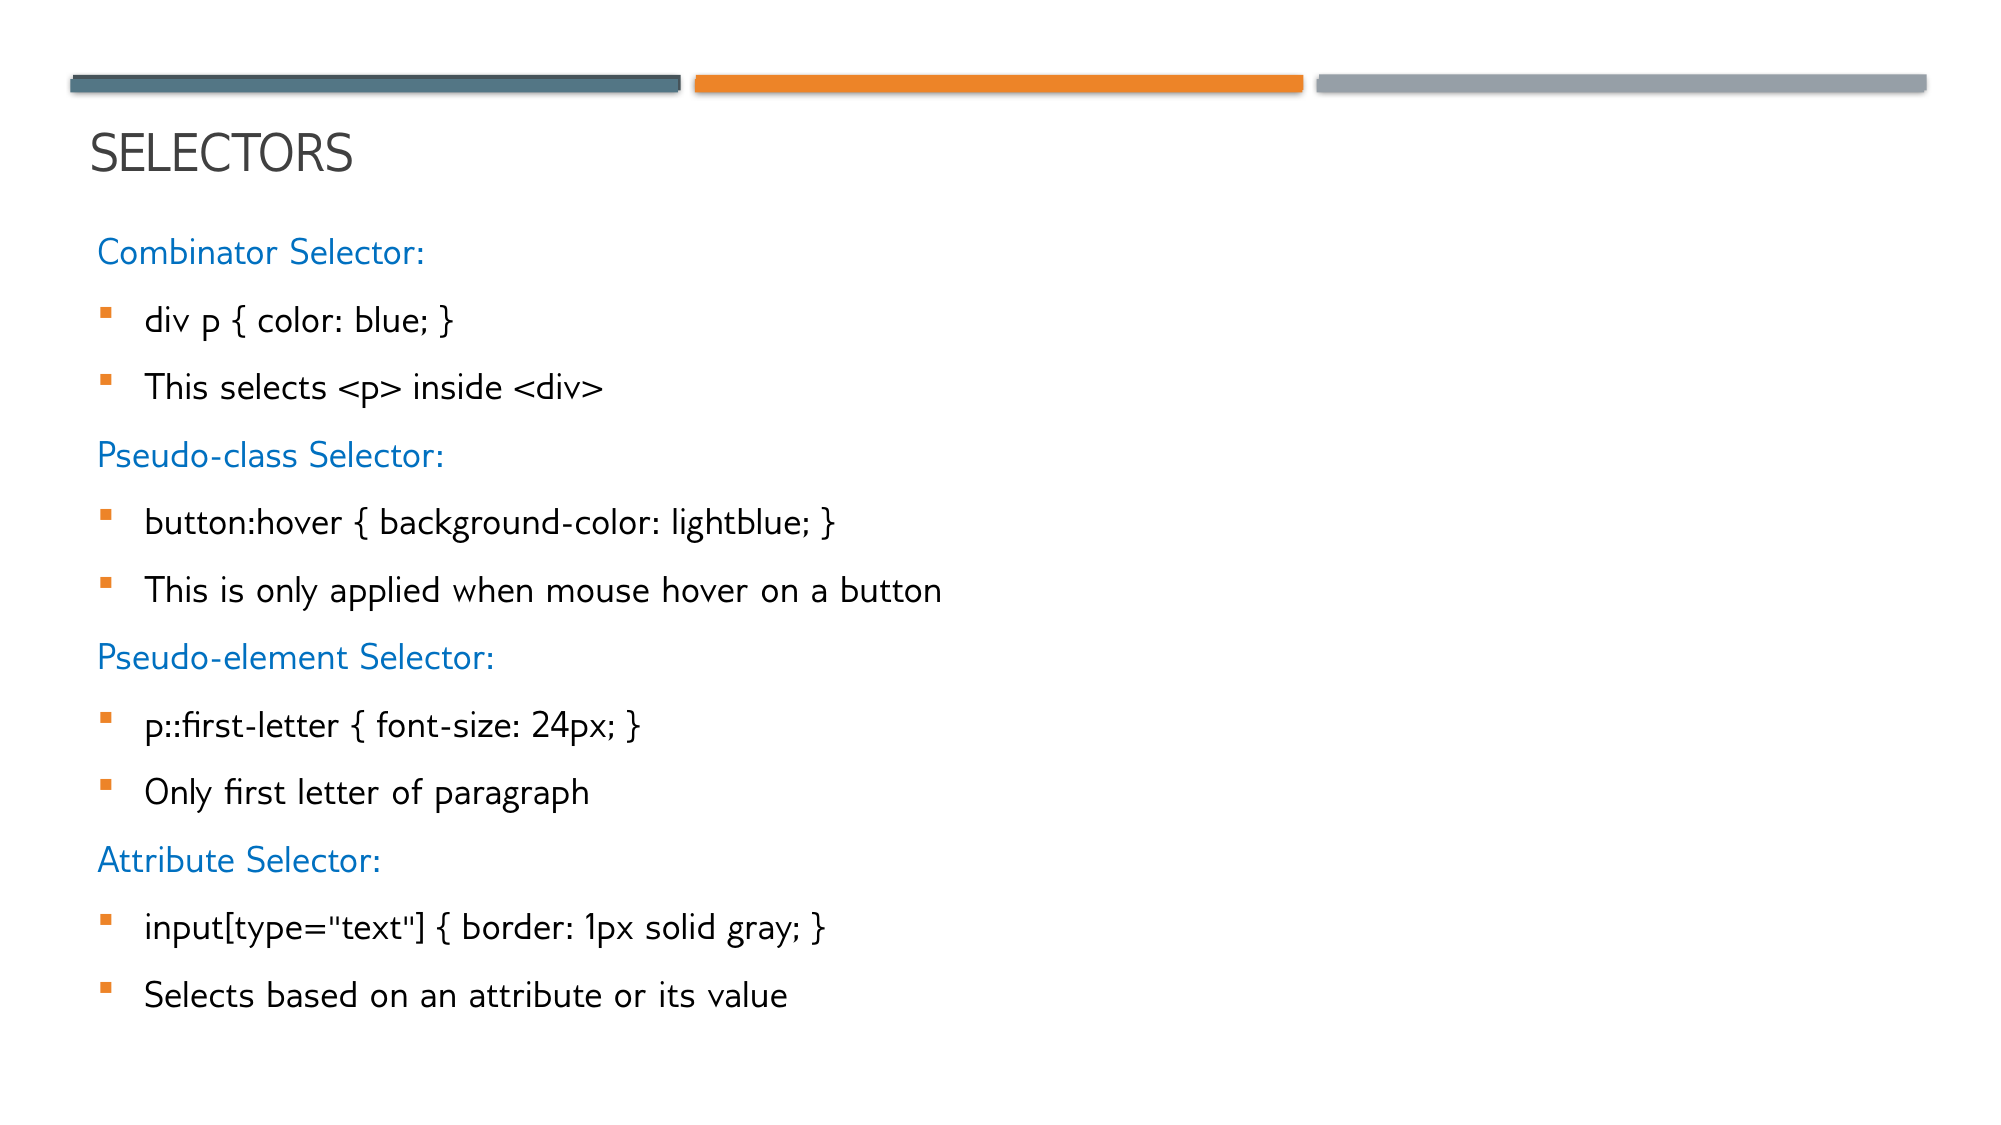

# Selectors
Combinator Selector:
div p { color: blue; }
This selects <p> inside <div>
Pseudo-class Selector:
button:hover { background-color: lightblue; }
This is only applied when mouse hover on a button
Pseudo-element Selector:
p::first-letter { font-size: 24px; }
Only first letter of paragraph
Attribute Selector:
input[type="text"] { border: 1px solid gray; }
Selects based on an attribute or its value
Favicon
Title